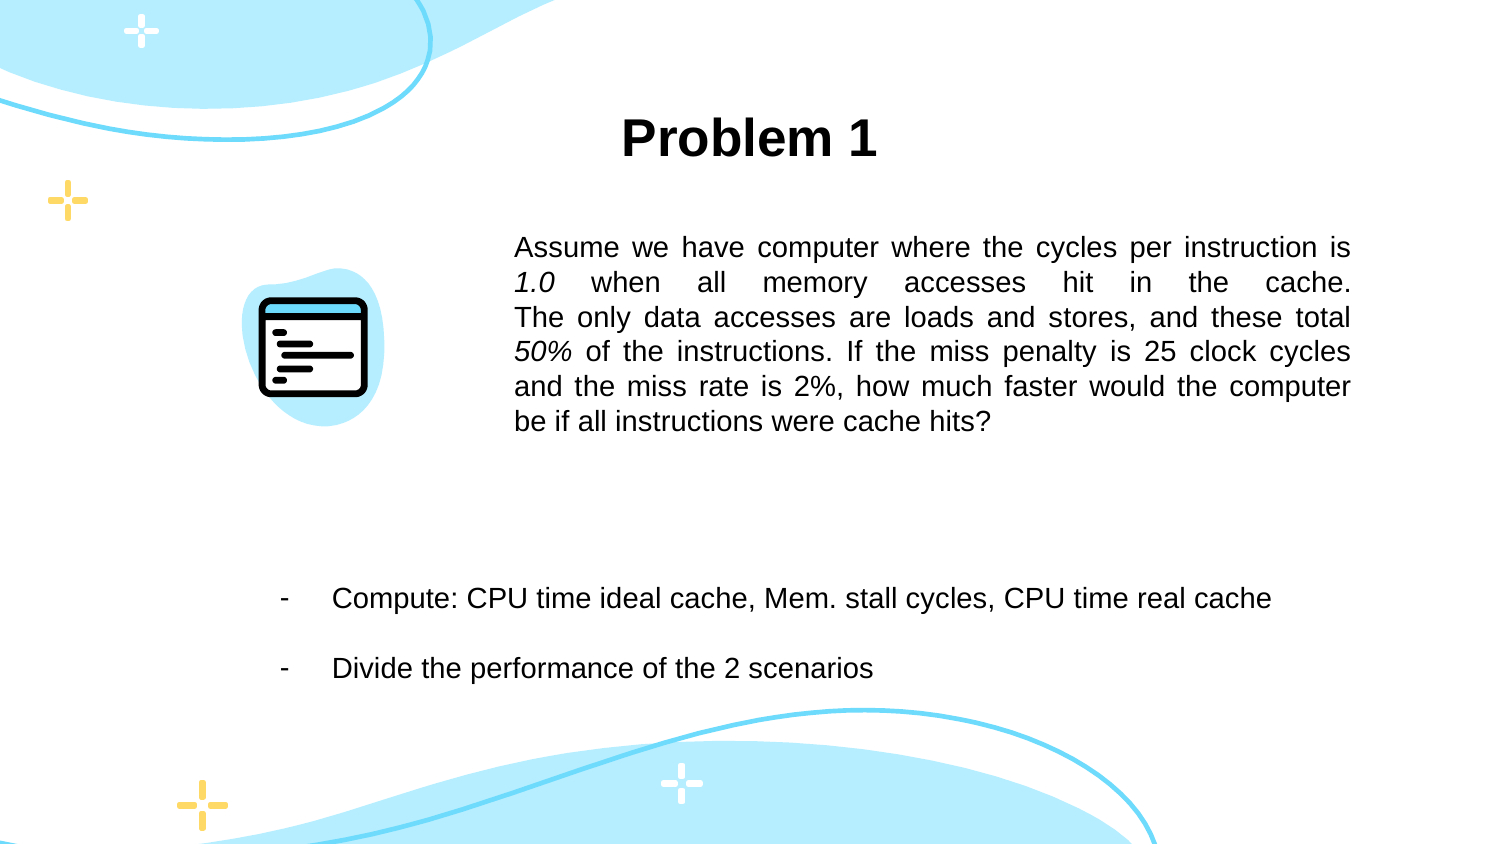

# Problem 1

Assume we have computer where the cycles per instruction is 1.0 when all memory accesses hit in the cache.
The only data accesses are loads and stores, and these total 50% of the instructions. If the miss penalty is 25 clock cycles and the miss rate is 2%, how much faster would the computer be if all instructions were cache hits?

Compute: CPU time ideal cache, Mem. stall cycles, CPU time real cache
Divide the performance of the 2 scenarios